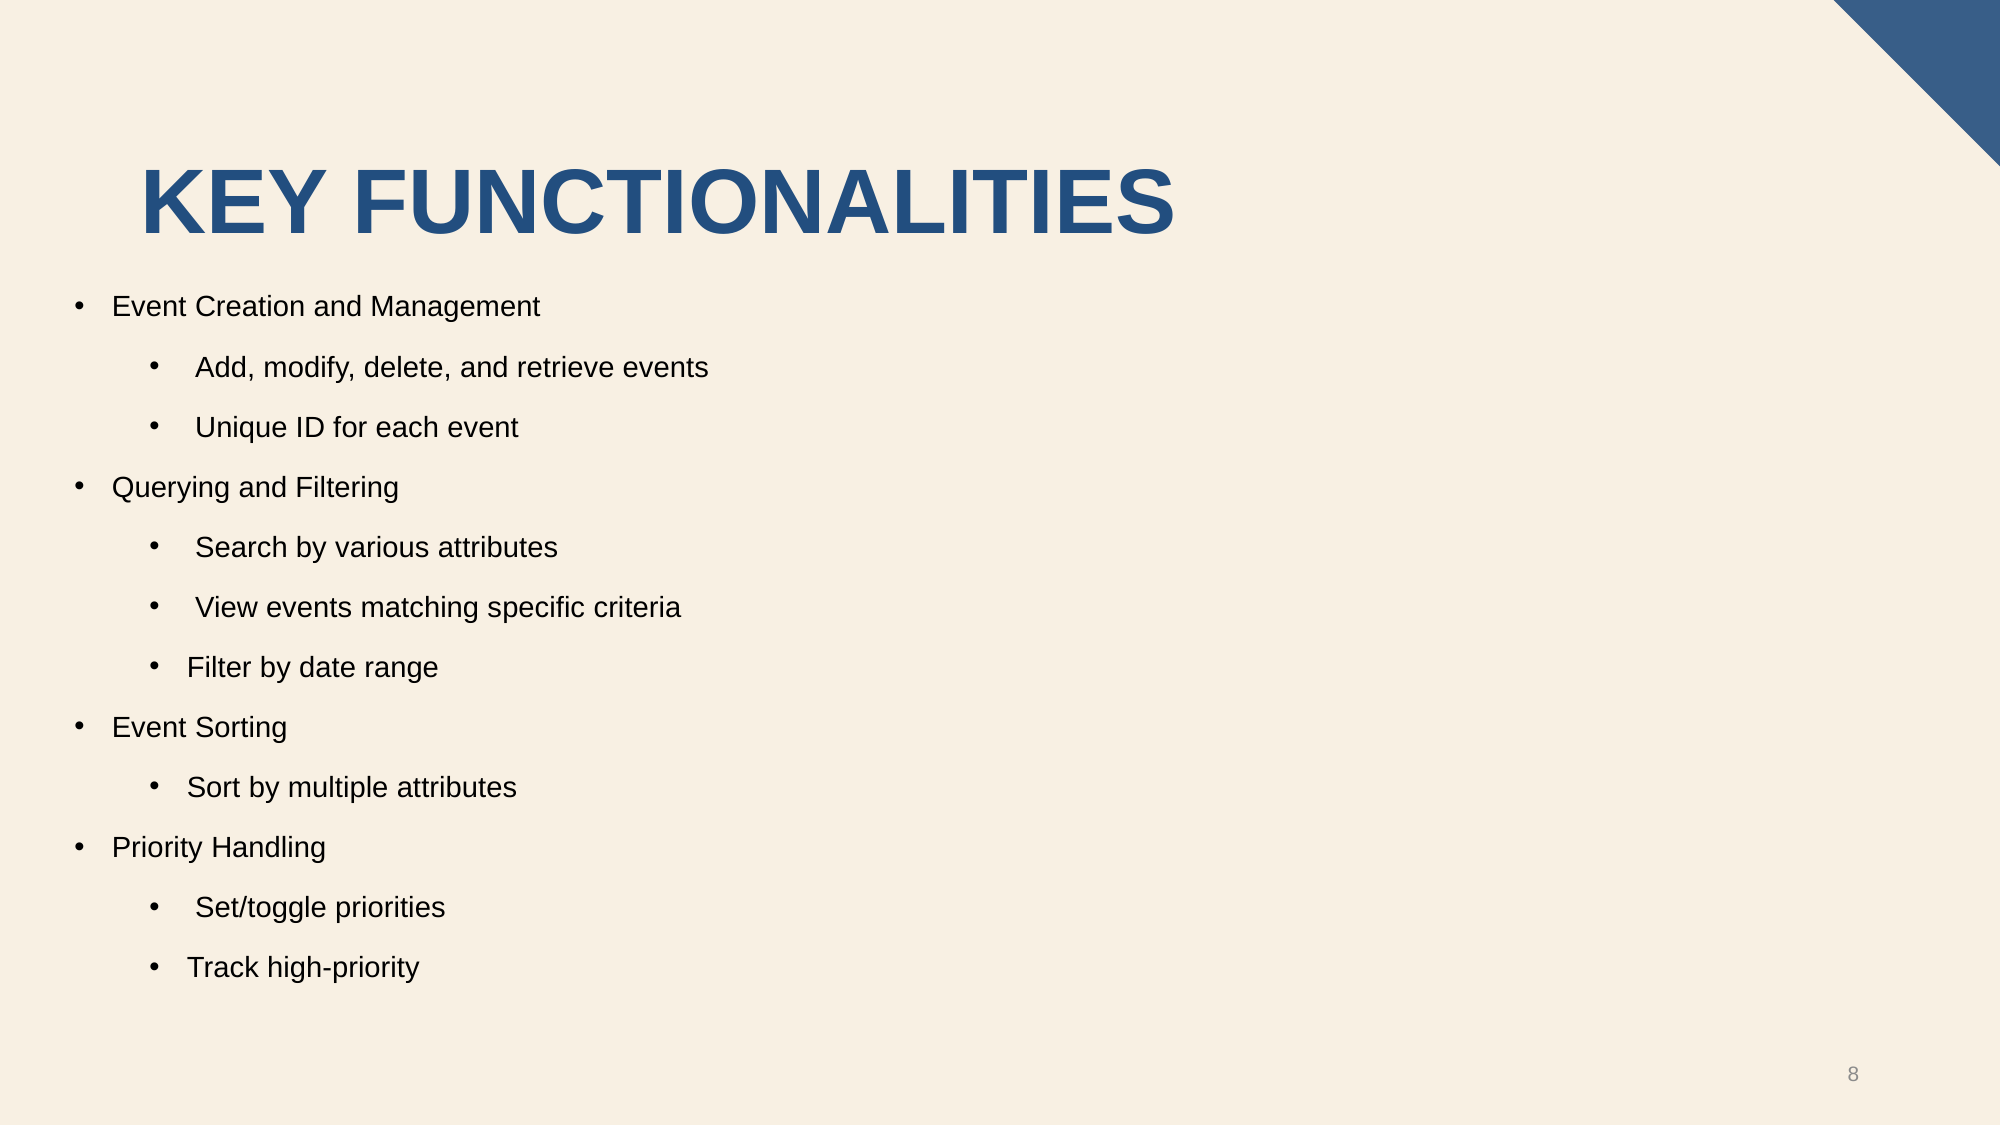

# Key functionalities
Event Creation and Management
 Add, modify, delete, and retrieve events
 Unique ID for each event
Querying and Filtering
 Search by various attributes
 View events matching specific criteria
Filter by date range
Event Sorting
Sort by multiple attributes
Priority Handling
 Set/toggle priorities
Track high-priority
8